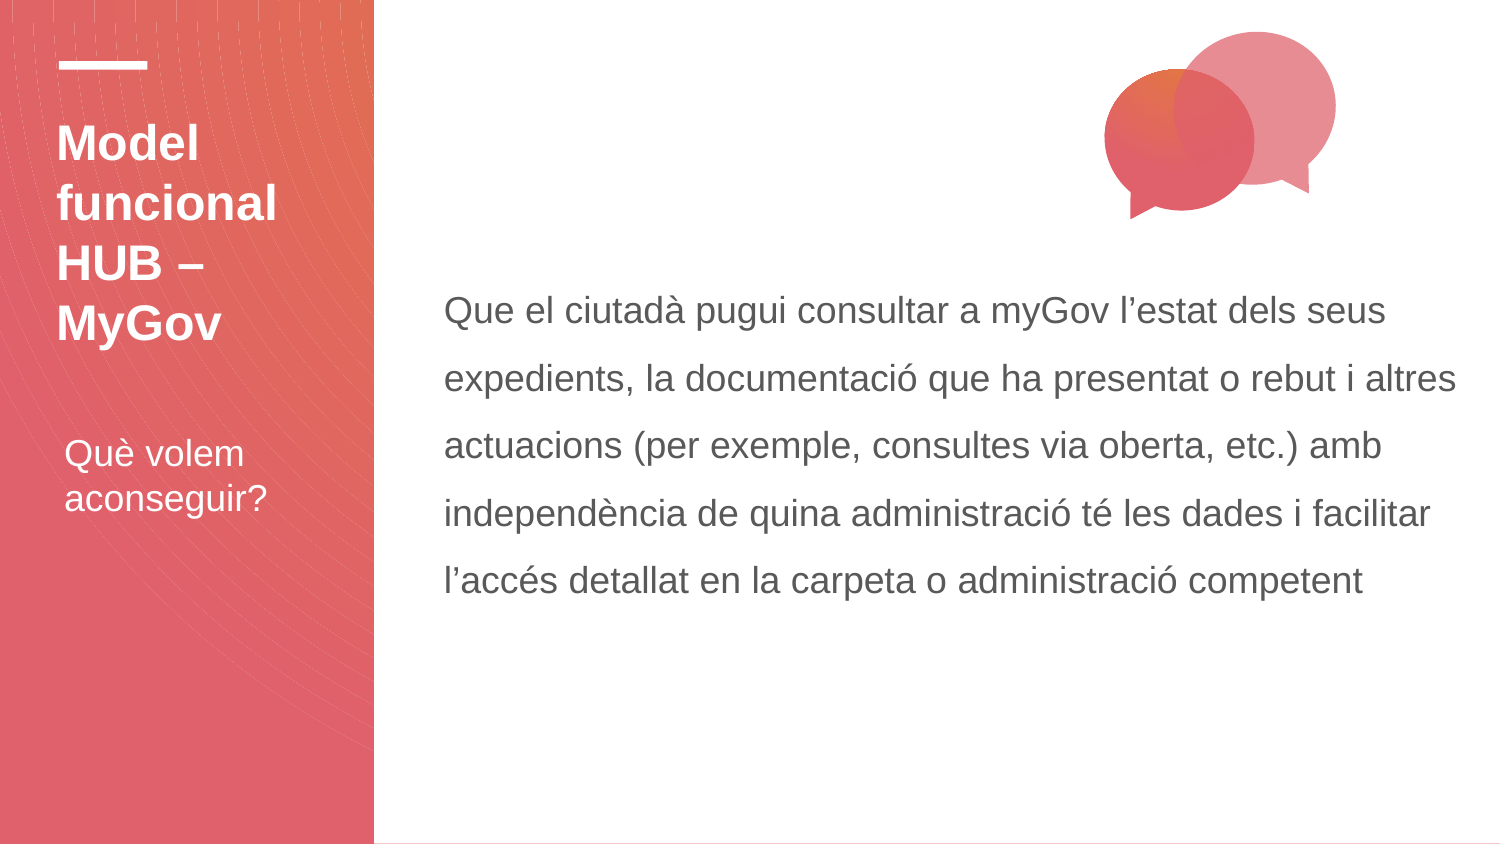

# Model funcional HUB – MyGov
	Que el ciutadà pugui consultar a myGov l’estat dels seus expedients, la documentació que ha presentat o rebut i altres actuacions (per exemple, consultes via oberta, etc.) amb independència de quina administració té les dades i facilitar l’accés detallat en la carpeta o administració competent
Què volem aconseguir?